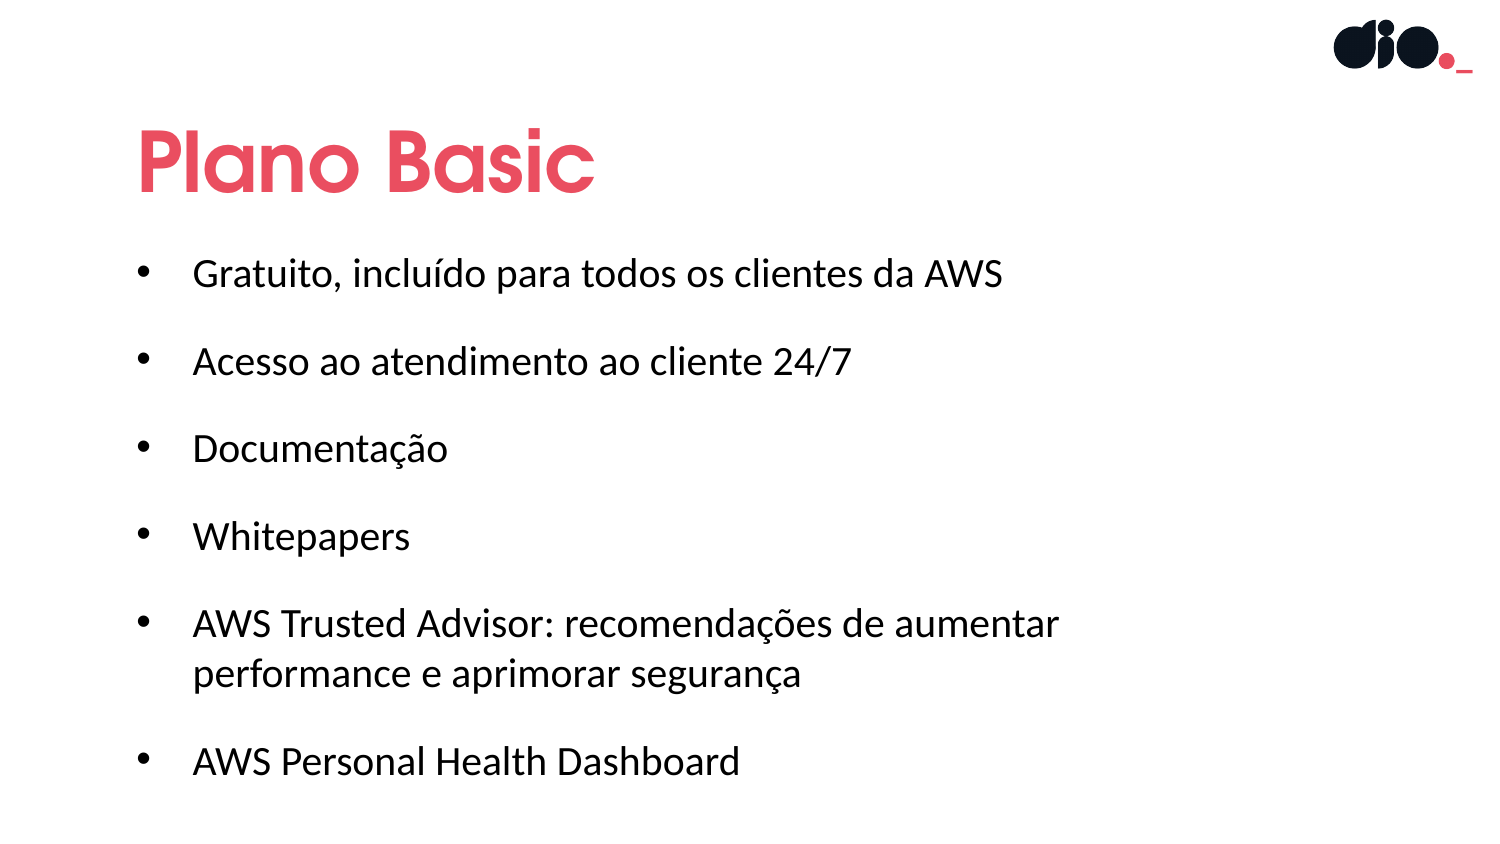

Plano Basic
Gratuito, incluído para todos os clientes da AWS
Acesso ao atendimento ao cliente 24/7
Documentação
Whitepapers
AWS Trusted Advisor: recomendações de aumentar performance e aprimorar segurança
AWS Personal Health Dashboard